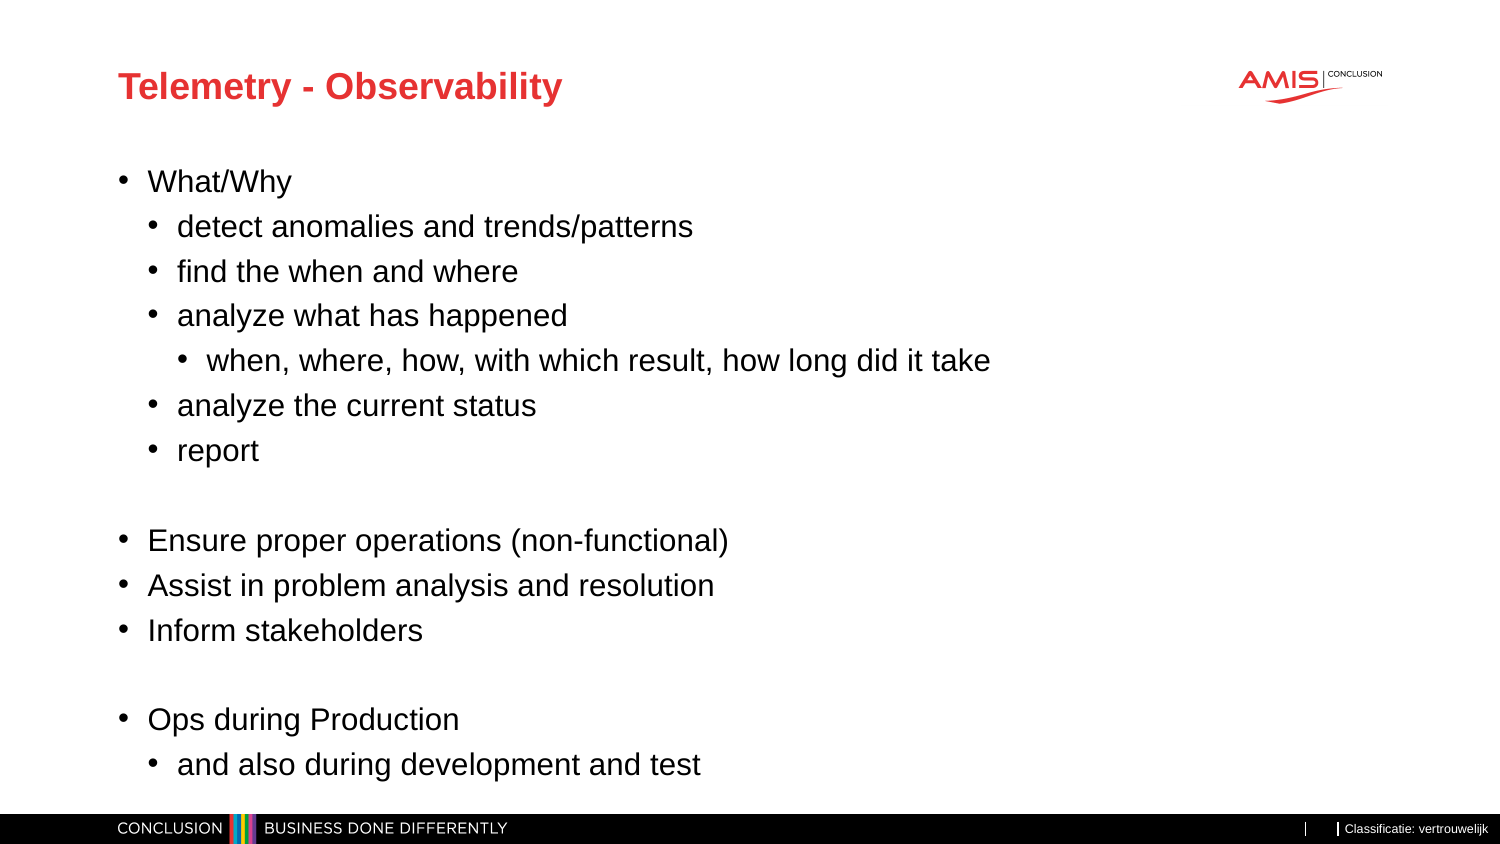

# Telemetry - Observability
What/Why
detect anomalies and trends/patterns
find the when and where
analyze what has happened
when, where, how, with which result, how long did it take
analyze the current status
report
Ensure proper operations (non-functional)
Assist in problem analysis and resolution
Inform stakeholders

Ops during Production
and also during development and test